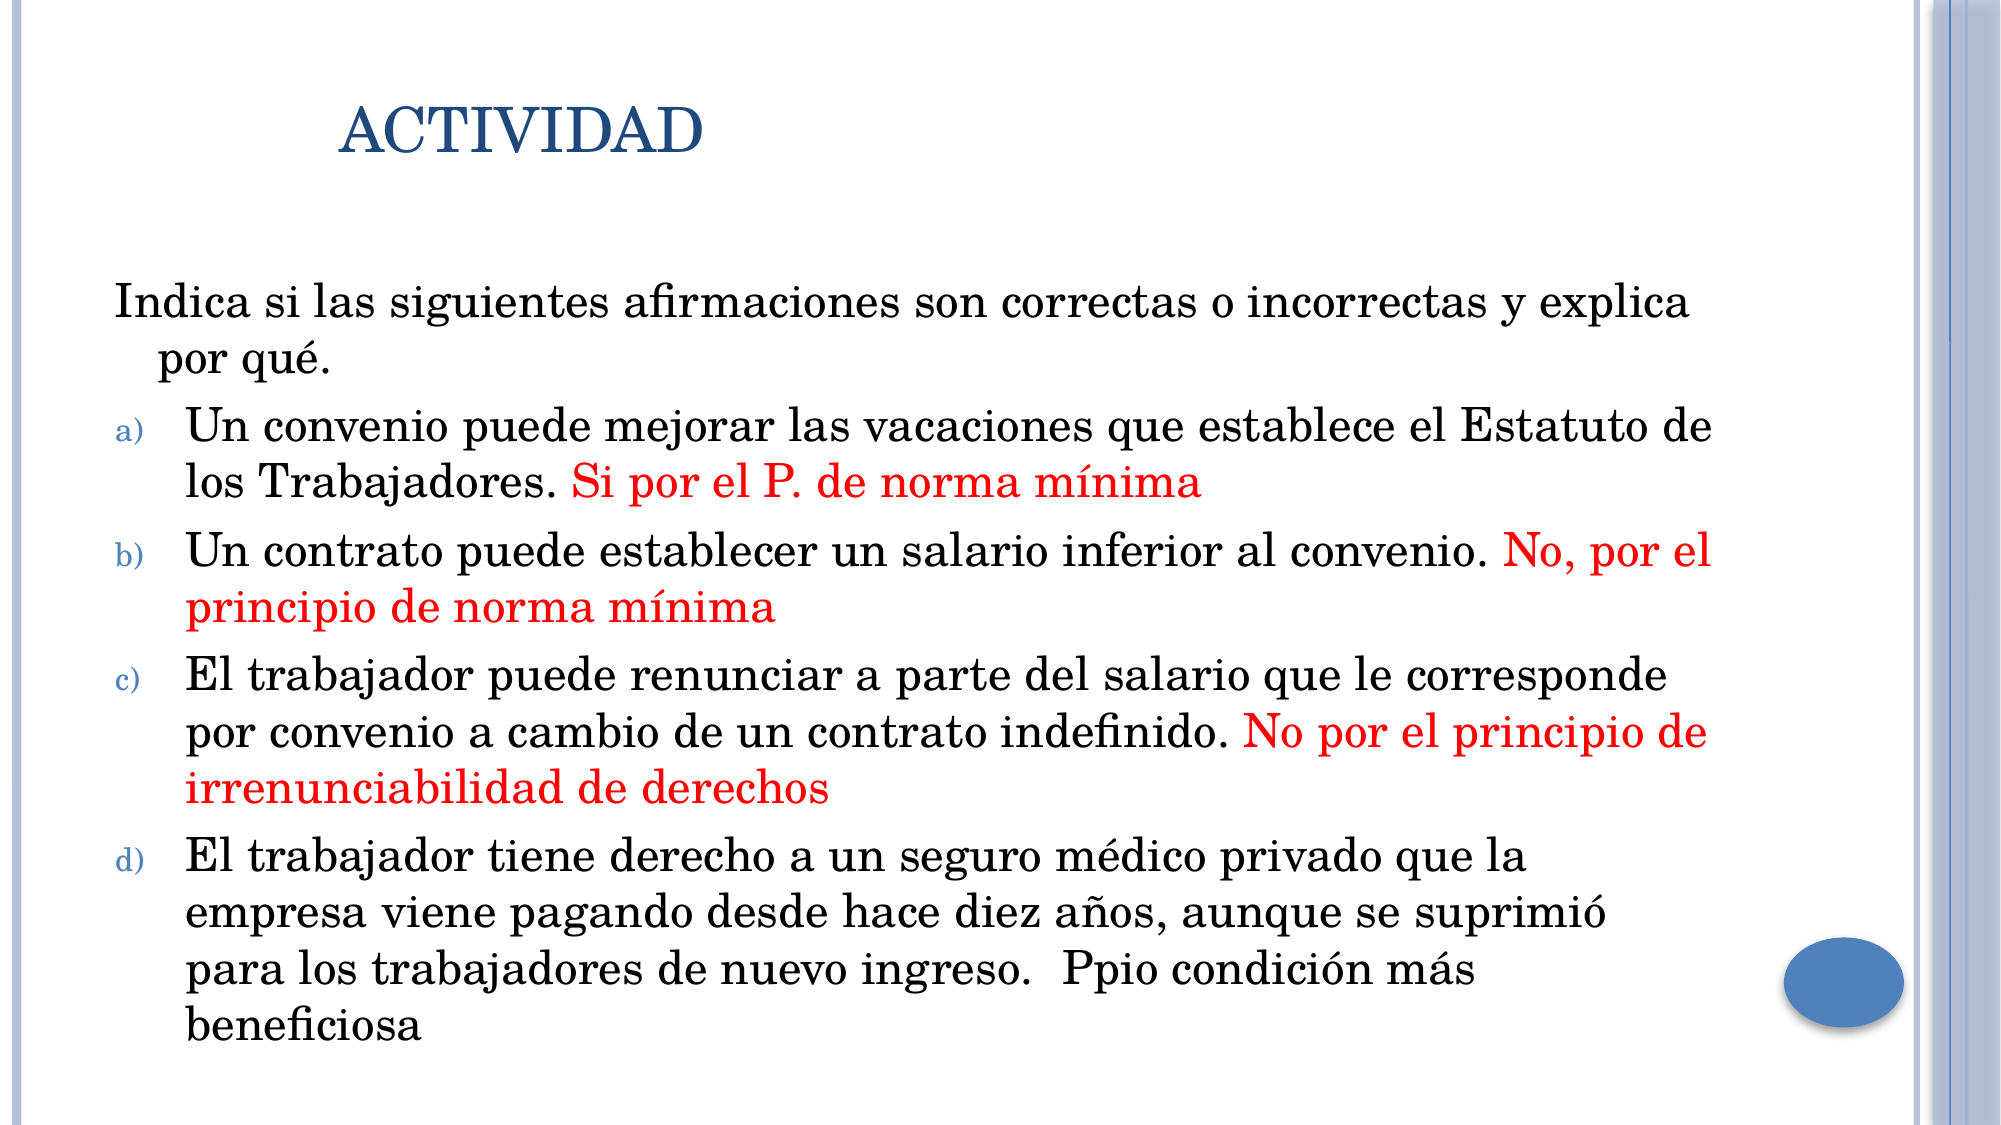

# ACTIVIDAD
Indica si las siguientes afirmaciones son correctas o incorrectas y explica por qué.
Un convenio puede mejorar las vacaciones que establece el Estatuto de los Trabajadores. Si por el P. de norma mínima
Un contrato puede establecer un salario inferior al convenio. No, por el principio de norma mínima
El trabajador puede renunciar a parte del salario que le corresponde por convenio a cambio de un contrato indefinido. No por el principio de irrenunciabilidad de derechos
El trabajador tiene derecho a un seguro médico privado que la empresa viene pagando desde hace diez años, aunque se suprimió para los trabajadores de nuevo ingreso.  Ppio condición más beneficiosa